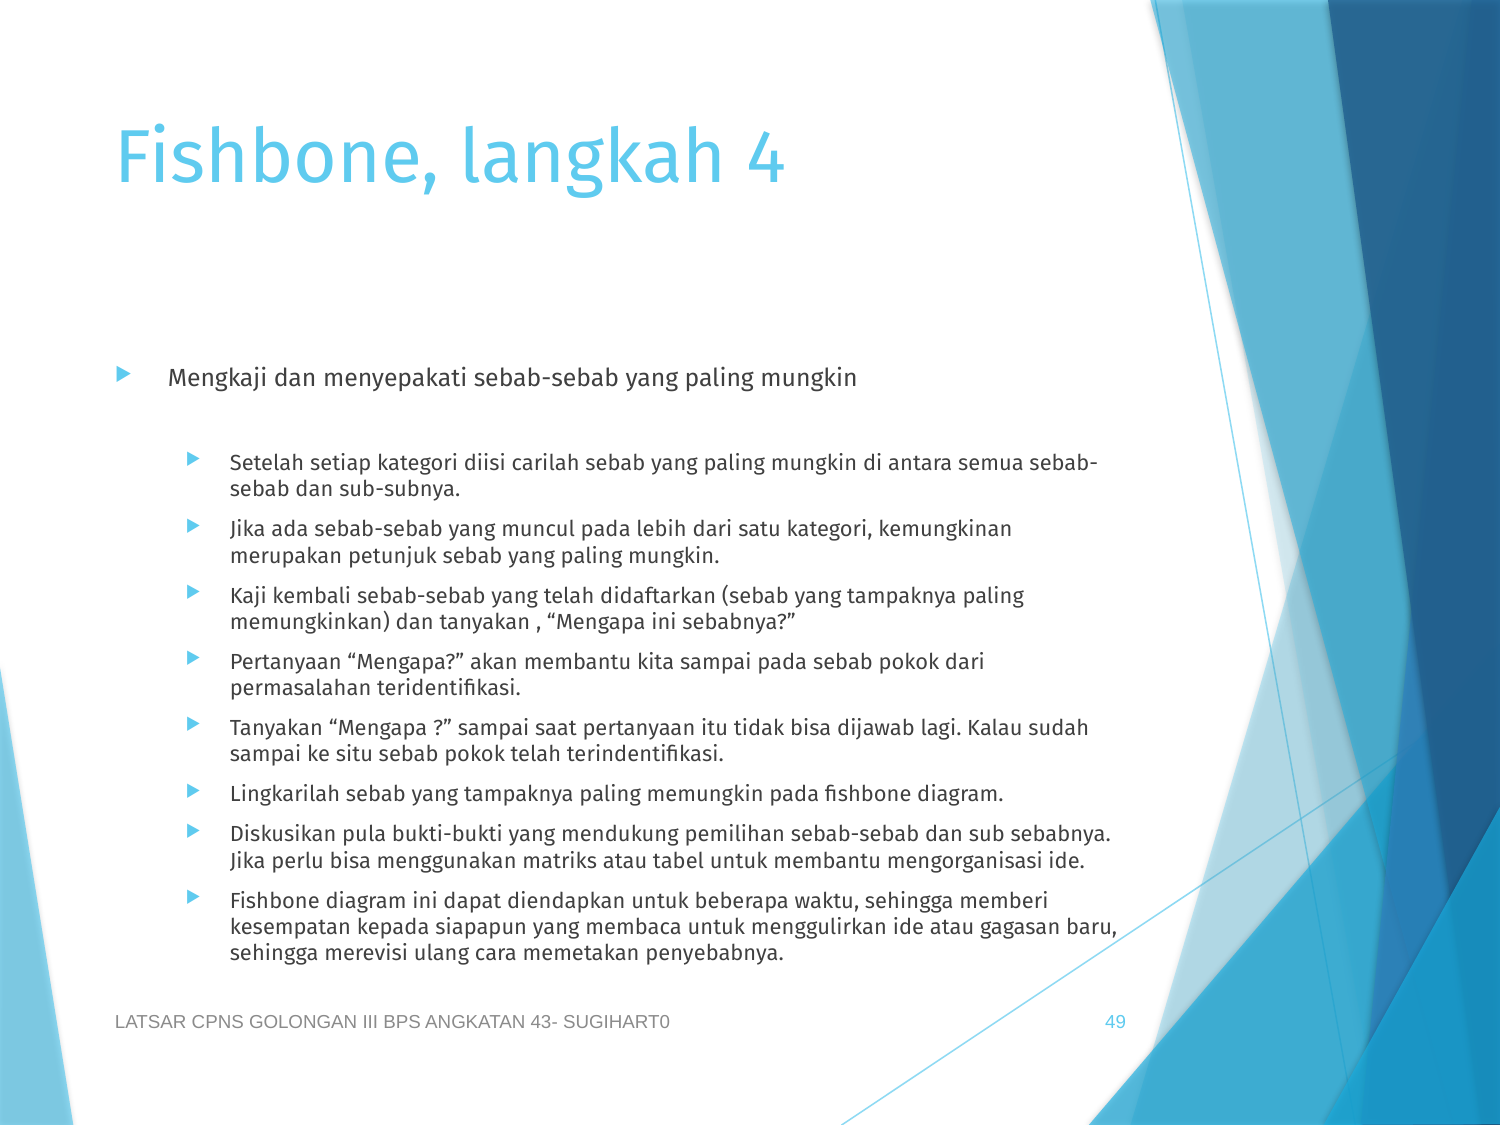

# Fishbone, langkah 4
Mengkaji dan menyepakati sebab-sebab yang paling mungkin

Setelah setiap kategori diisi carilah sebab yang paling mungkin di antara semua sebab-sebab dan sub-subnya.
Jika ada sebab-sebab yang muncul pada lebih dari satu kategori, kemungkinan merupakan petunjuk sebab yang paling mungkin.
Kaji kembali sebab-sebab yang telah didaftarkan (sebab yang tampaknya paling memungkinkan) dan tanyakan , “Mengapa ini sebabnya?”
Pertanyaan “Mengapa?” akan membantu kita sampai pada sebab pokok dari permasalahan teridentifikasi.
Tanyakan “Mengapa ?” sampai saat pertanyaan itu tidak bisa dijawab lagi. Kalau sudah sampai ke situ sebab pokok telah terindentifikasi.
Lingkarilah sebab yang tampaknya paling memungkin pada fishbone diagram.
Diskusikan pula bukti-bukti yang mendukung pemilihan sebab-sebab dan sub sebabnya. Jika perlu bisa menggunakan matriks atau tabel untuk membantu mengorganisasi ide.
Fishbone diagram ini dapat diendapkan untuk beberapa waktu, sehingga memberi kesempatan kepada siapapun yang membaca untuk menggulirkan ide atau gagasan baru, sehingga merevisi ulang cara memetakan penyebabnya.
LATSAR CPNS GOLONGAN III BPS ANGKATAN 43- SUGIHART0
49